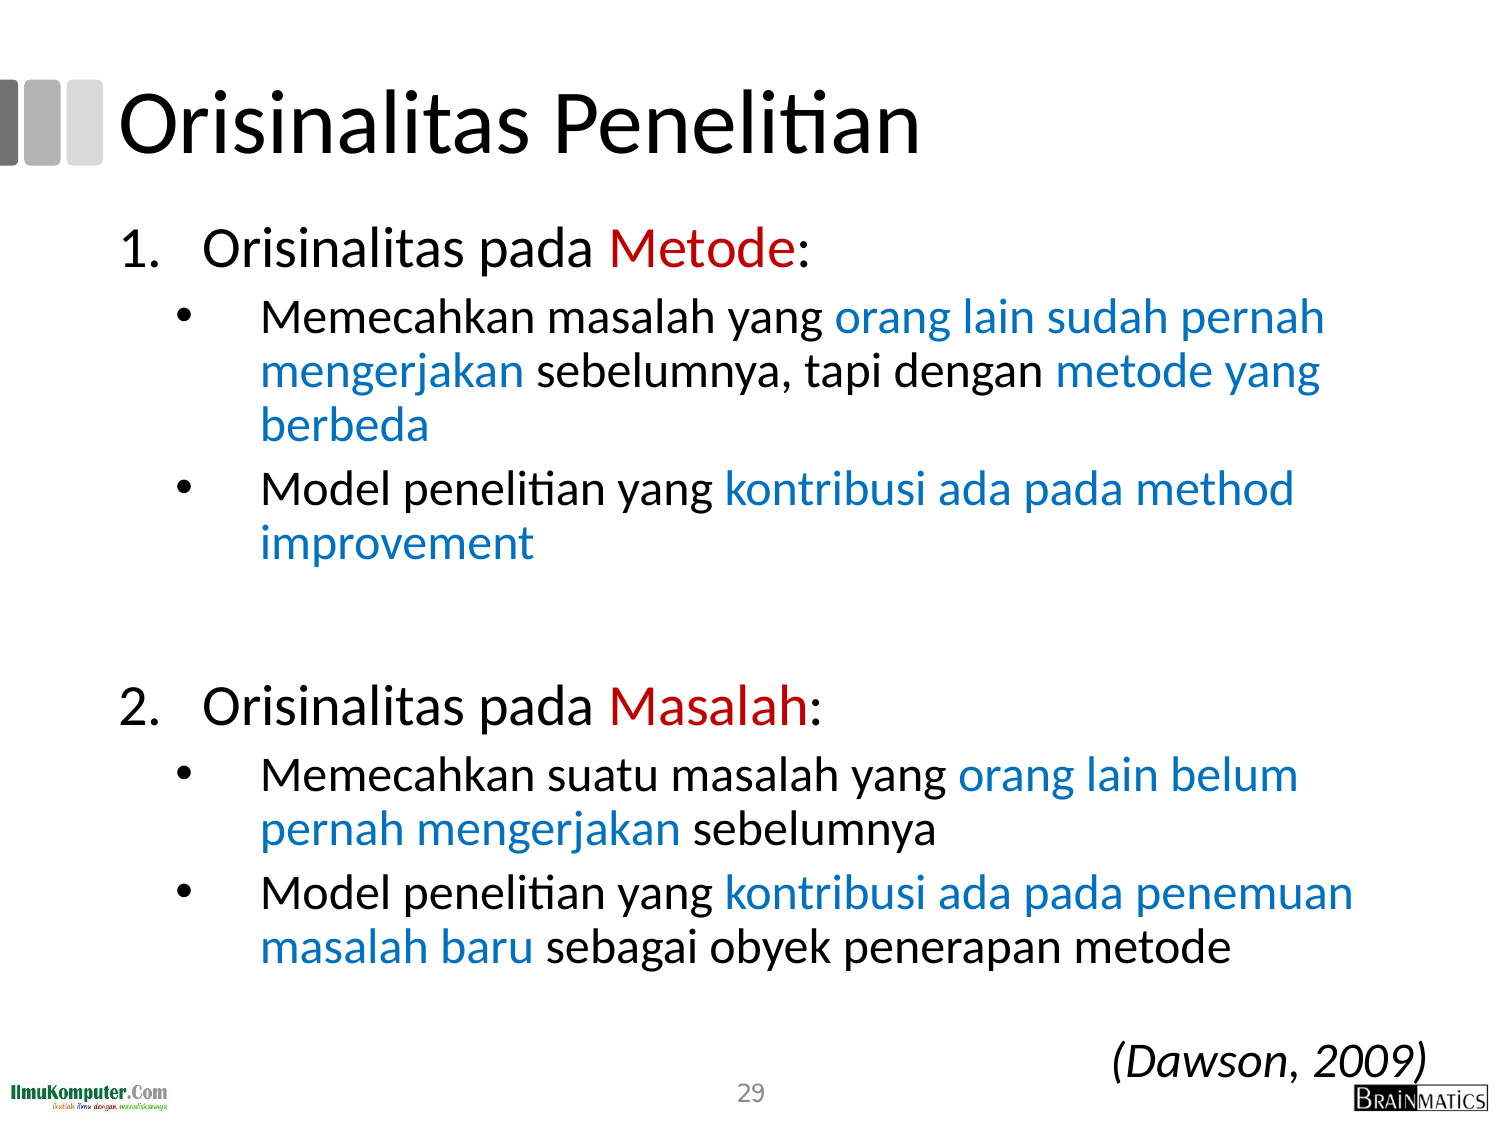

# Orisinalitas Penelitian
Orisinalitas pada Metode:
Memecahkan masalah yang orang lain sudah pernah mengerjakan sebelumnya, tapi dengan metode yang berbeda
Model penelitian yang kontribusi ada pada method improvement

Orisinalitas pada Masalah:
Memecahkan suatu masalah yang orang lain belum pernah mengerjakan sebelumnya
Model penelitian yang kontribusi ada pada penemuan masalah baru sebagai obyek penerapan metode

(Dawson, 2009)

29